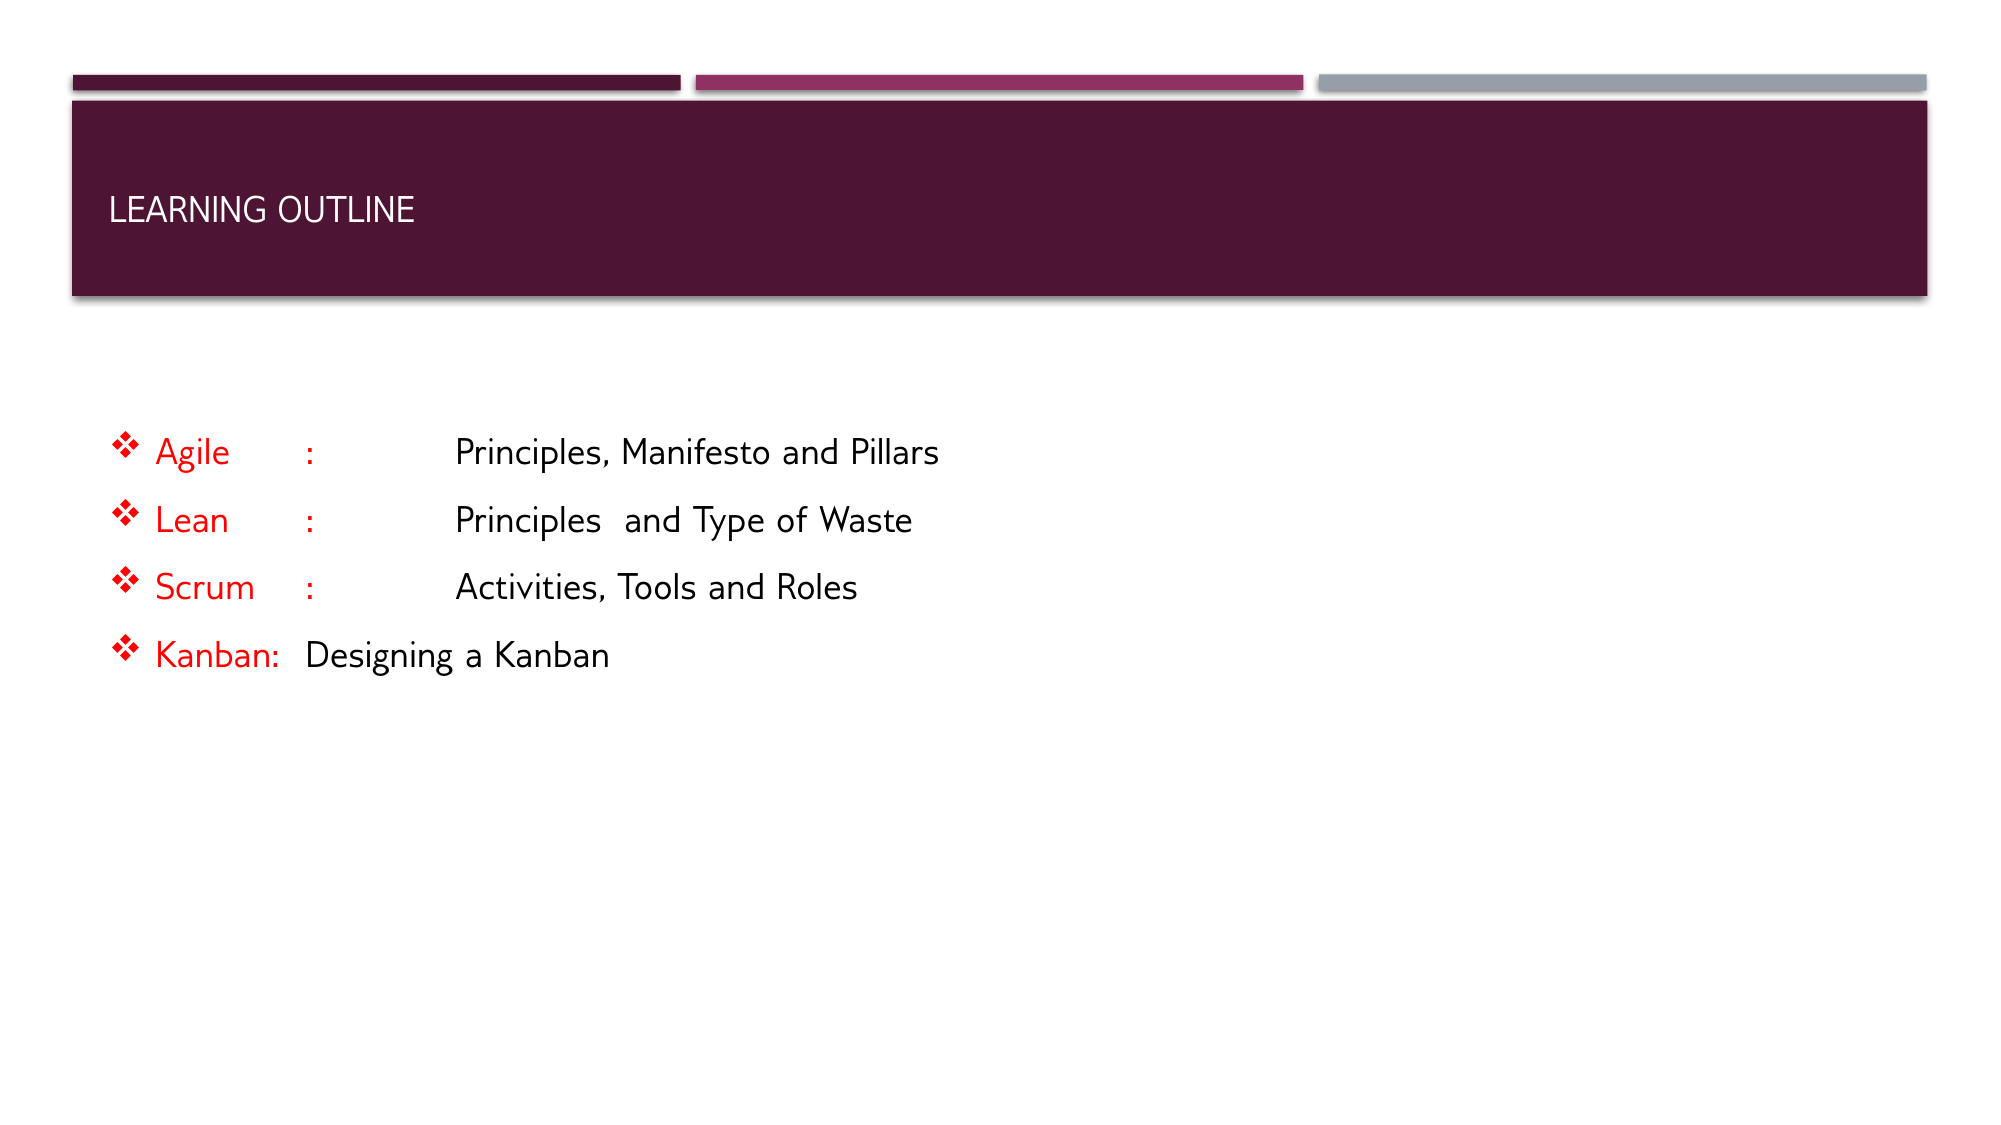

# Learning Outline
Agile 	:   	Principles, Manifesto and Pillars
Lean 	:    	Principles  and Type of Waste
Scrum	:  	Activities, Tools and Roles
Kanban:	Designing a Kanban